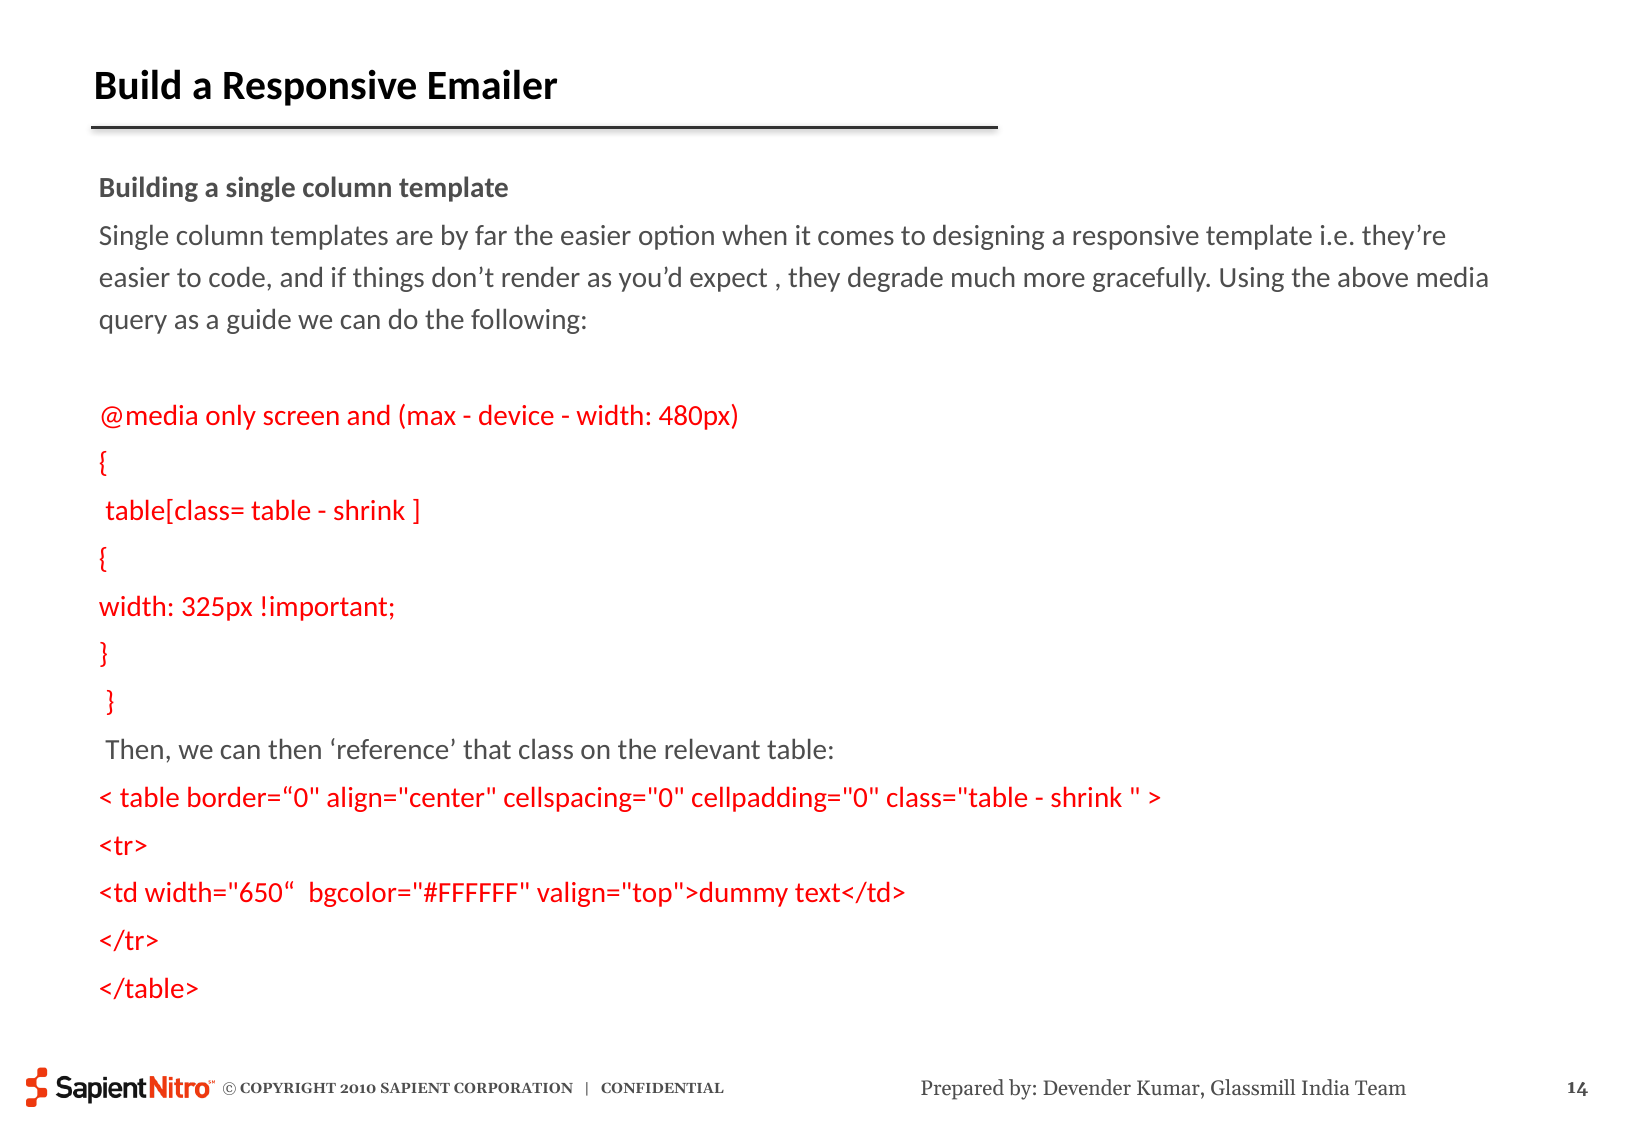

# Build a Responsive Emailer
Building a single column template
Single column templates are by far the easier option when it comes to designing a responsive template i.e. they’re easier to code, and if things don’t render as you’d expect , they degrade much more gracefully. Using the above media query as a guide we can do the following:

@media only screen and (max - device - width: 480px)
{
 table[class= table - shrink ]
{
width: 325px !important;
}
 }
 Then, we can then ‘reference’ that class on the relevant table:
< table border=“0" align="center" cellspacing="0" cellpadding="0" class="table - shrink " >
<tr>
<td width="650“  bgcolor="#FFFFFF" valign="top">dummy text</td>
</tr>
</table>